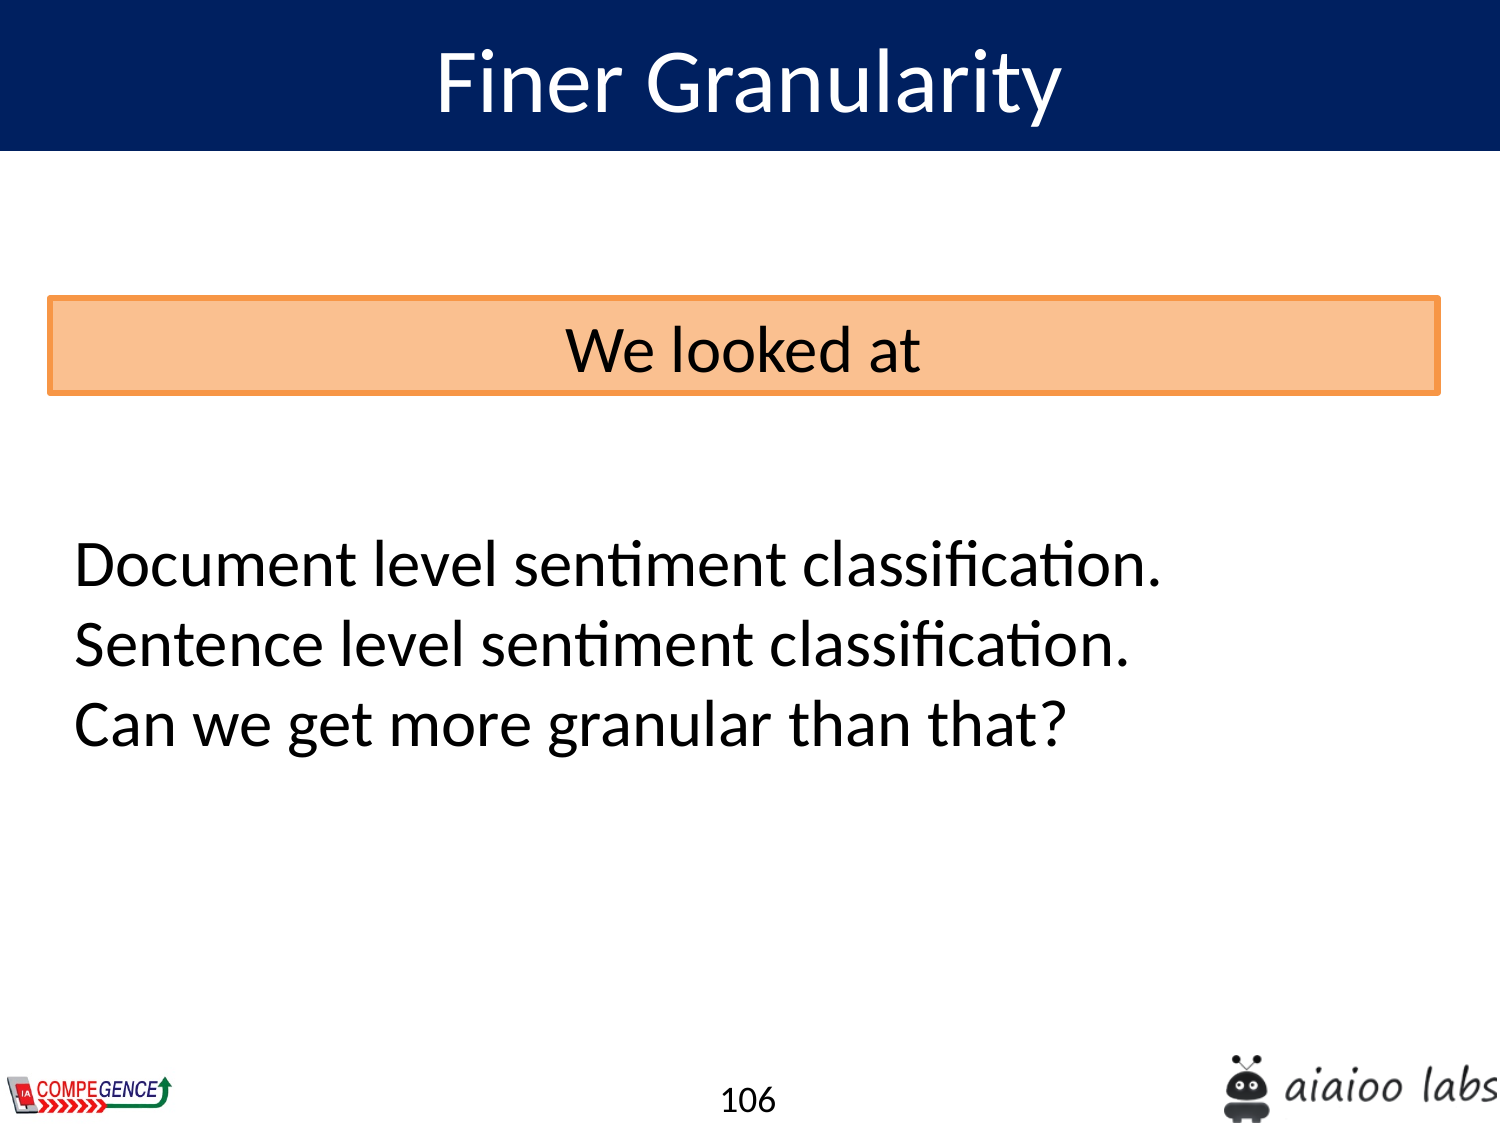

Finer Granularity
We looked at
Document level sentiment classification.
Sentence level sentiment classification.
Can we get more granular than that?